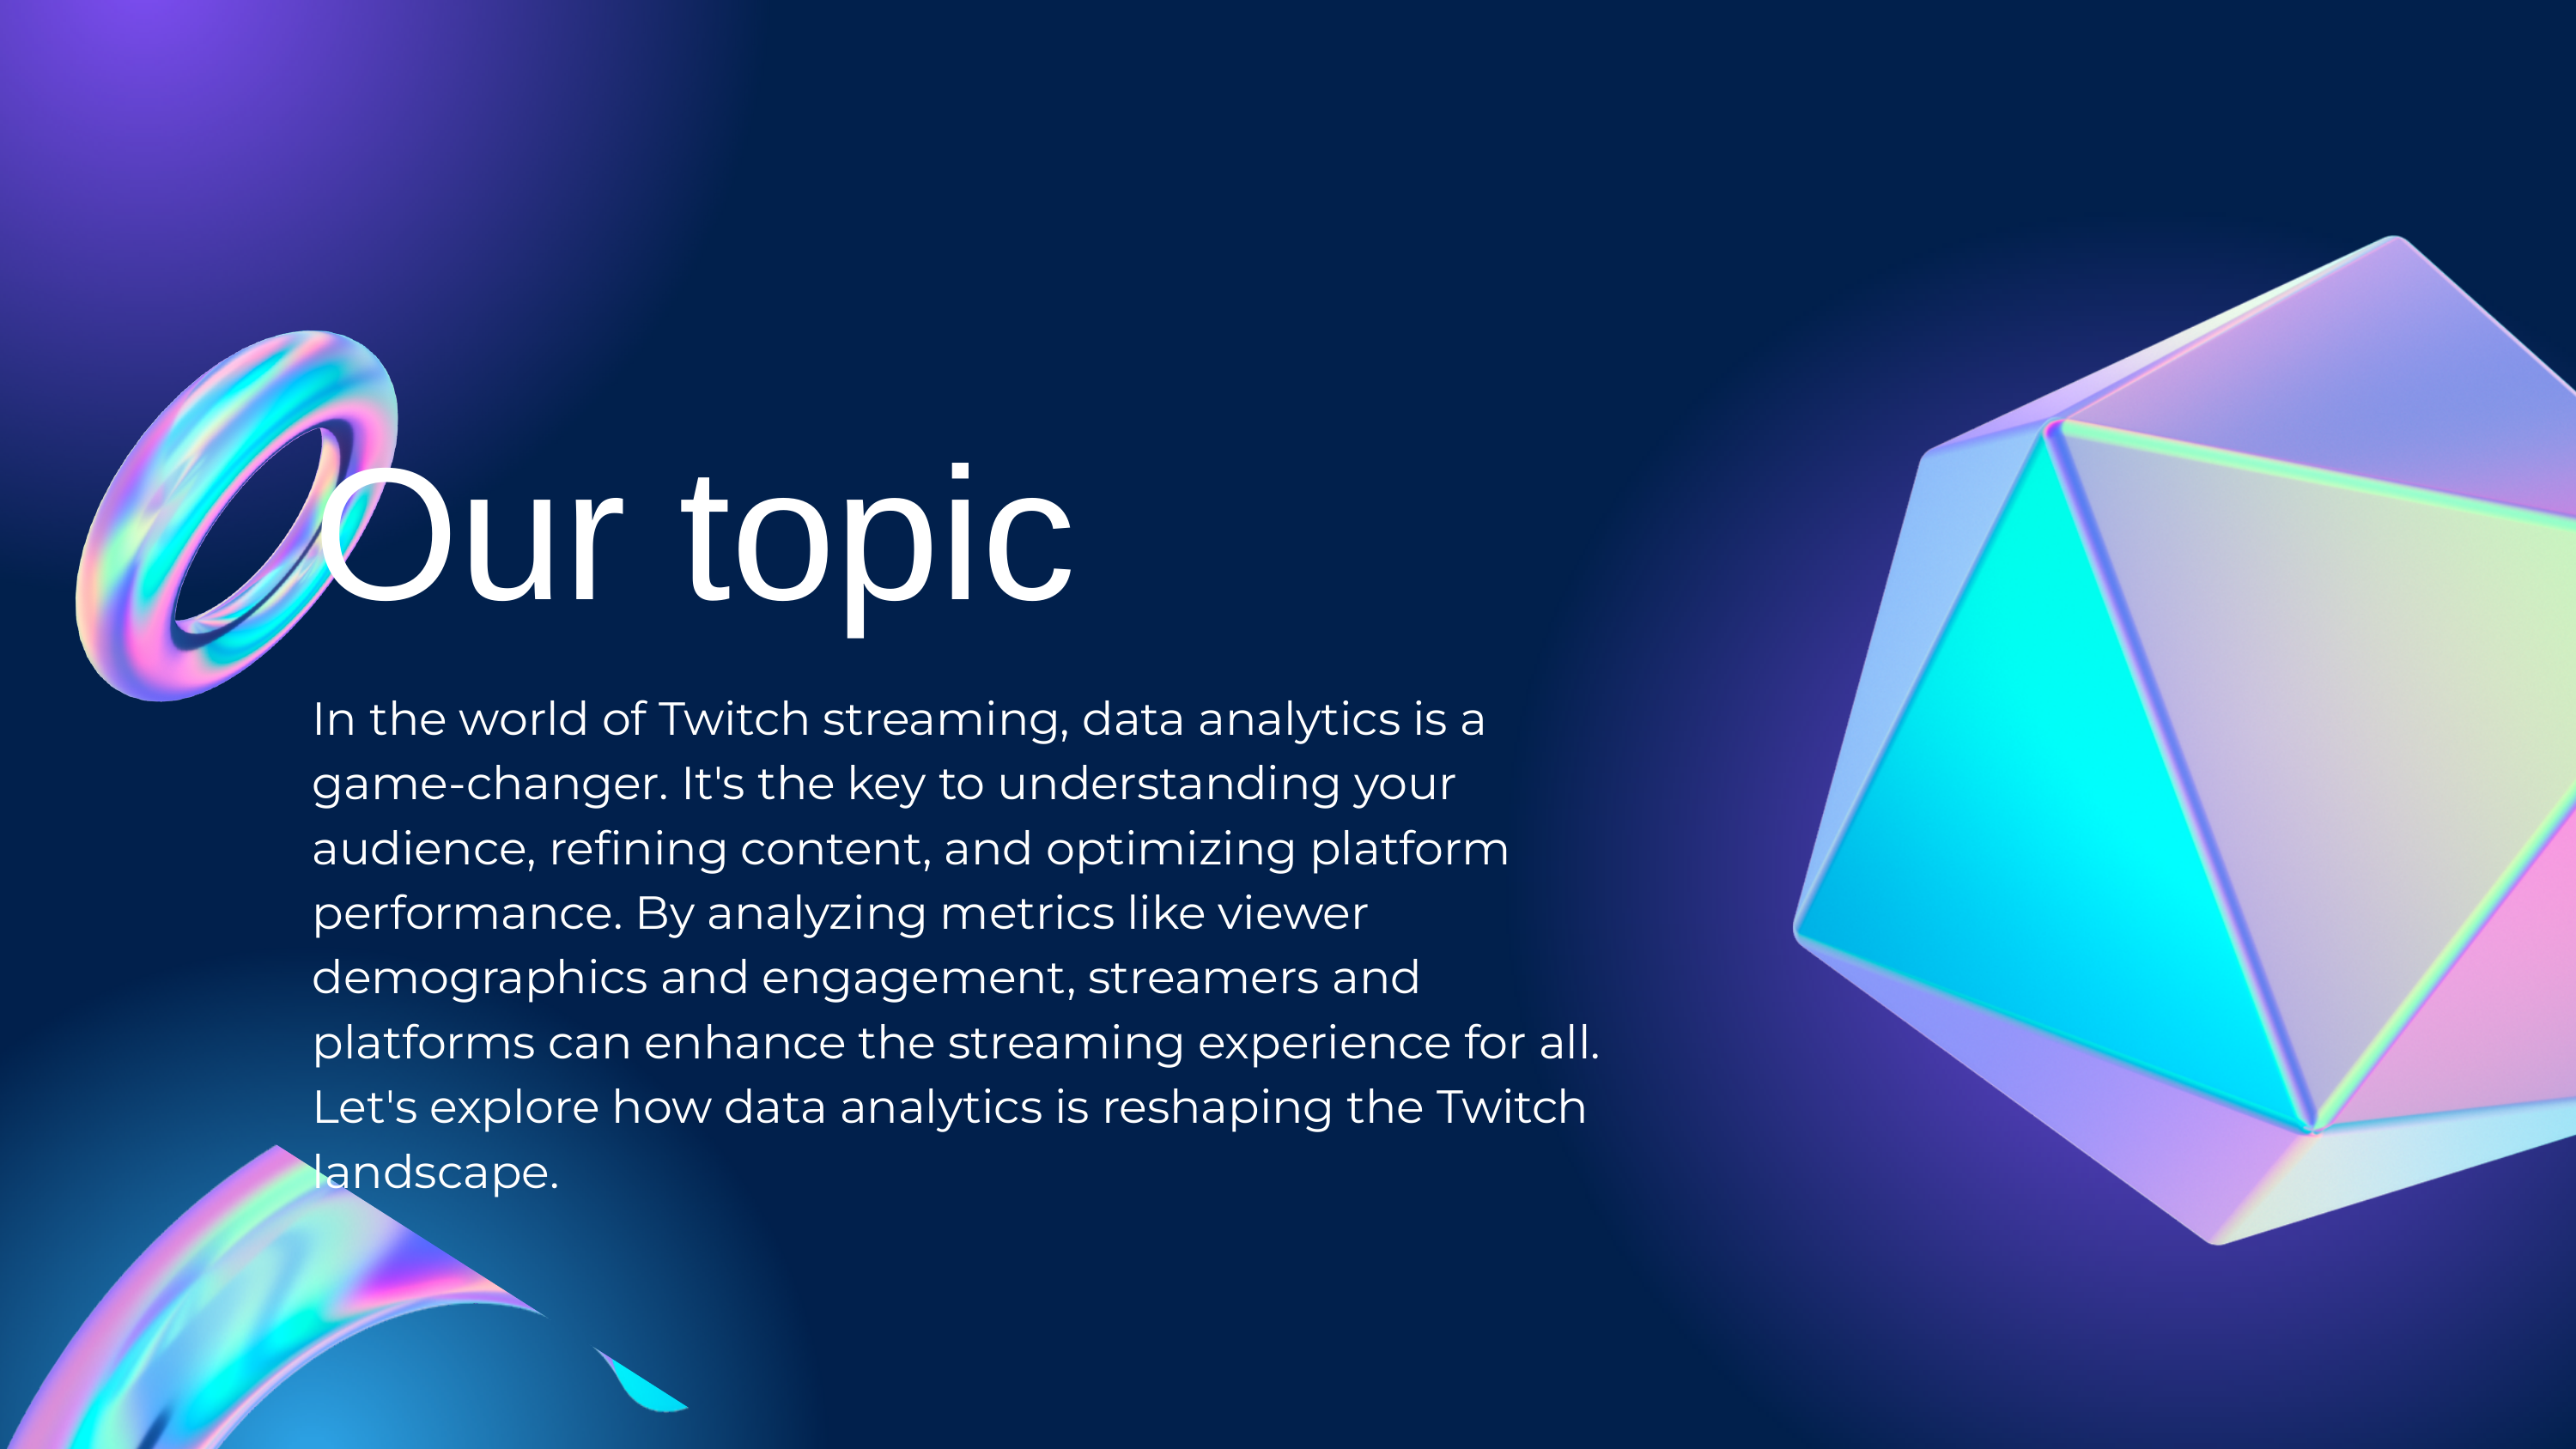

Our topic
In the world of Twitch streaming, data analytics is a game-changer. It's the key to understanding your audience, refining content, and optimizing platform performance. By analyzing metrics like viewer demographics and engagement, streamers and platforms can enhance the streaming experience for all. Let's explore how data analytics is reshaping the Twitch landscape.